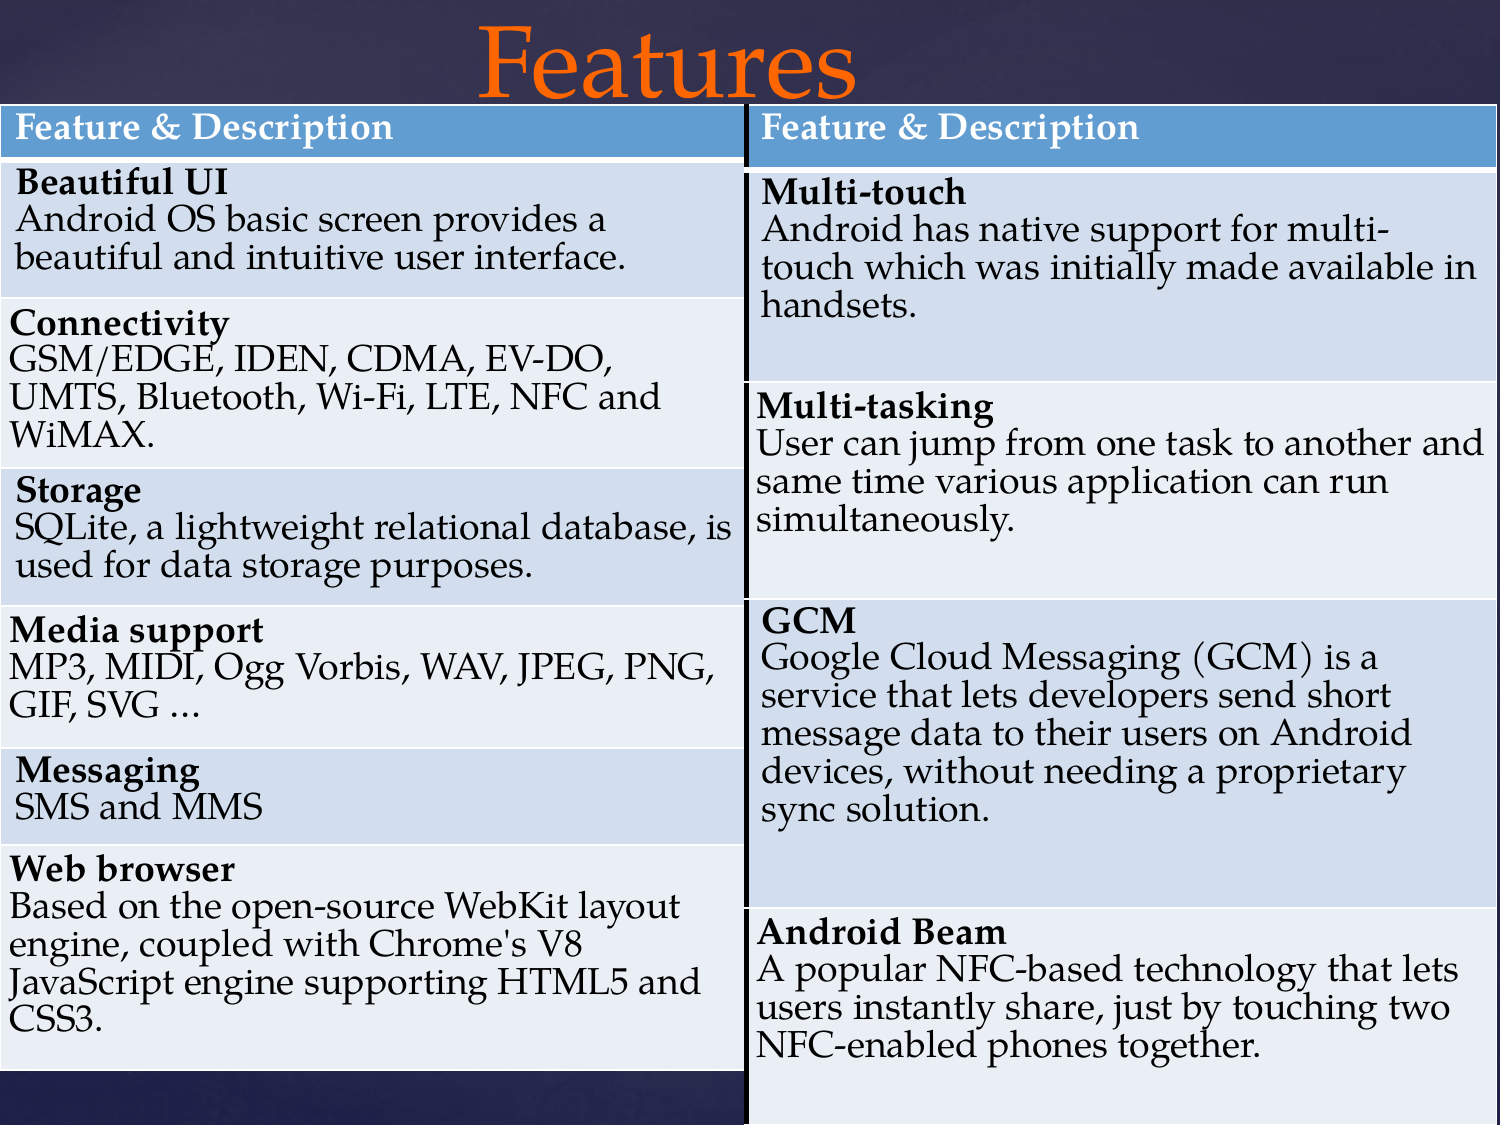

# Features
| Feature & Description |
| --- |
| Beautiful UI Android OS basic screen provides a beautiful and intuitive user interface. |
| Connectivity GSM/EDGE, IDEN, CDMA, EV-DO, UMTS, Bluetooth, Wi-Fi, LTE, NFC and WiMAX. |
| Storage SQLite, a lightweight relational database, is used for data storage purposes. |
| Media support MP3, MIDI, Ogg Vorbis, WAV, JPEG, PNG, GIF, SVG … |
| Messaging SMS and MMS |
| Web browser Based on the open-source WebKit layout engine, coupled with Chrome's V8 JavaScript engine supporting HTML5 and CSS3. |
| Feature & Description |
| --- |
| Multi-touch Android has native support for multi-touch which was initially made available in handsets. |
| Multi-tasking User can jump from one task to another and same time various application can run simultaneously. |
| GCM Google Cloud Messaging (GCM) is a service that lets developers send short message data to their users on Android devices, without needing a proprietary sync solution. |
| Android Beam A popular NFC-based technology that lets users instantly share, just by touching two NFC-enabled phones together. |